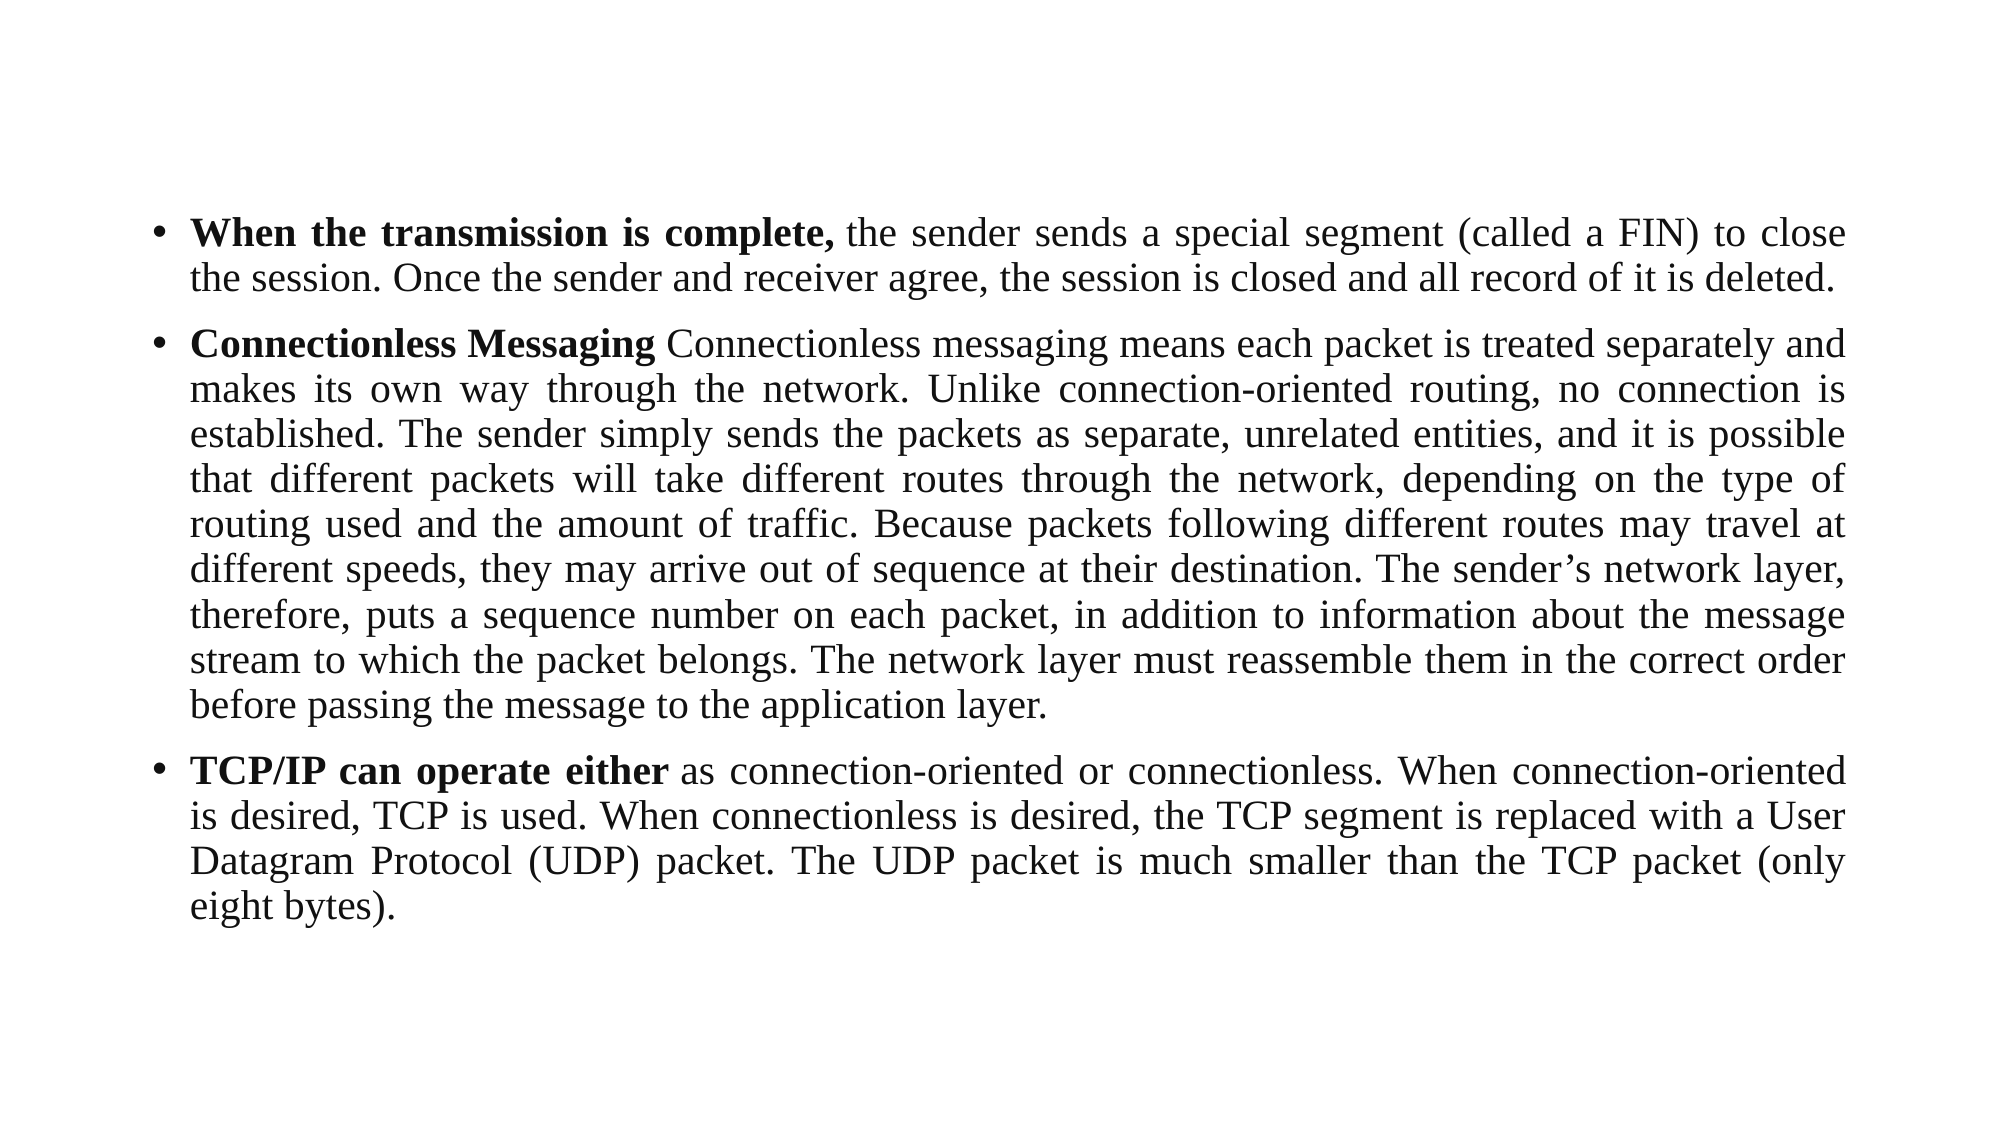

#
When the transmission is complete, the sender sends a special segment (called a FIN) to close the session. Once the sender and receiver agree, the session is closed and all record of it is deleted.
Connectionless Messaging Connectionless messaging means each packet is treated separately and makes its own way through the network. Unlike connection-oriented routing, no connection is established. The sender simply sends the packets as separate, unrelated entities, and it is possible that different packets will take different routes through the network, depending on the type of routing used and the amount of traffic. Because packets following different routes may travel at different speeds, they may arrive out of sequence at their destination. The sender’s network layer, therefore, puts a sequence number on each packet, in addition to information about the message stream to which the packet belongs. The network layer must reassemble them in the correct order before passing the message to the application layer.
TCP/IP can operate either as connection-oriented or connectionless. When connection-oriented is desired, TCP is used. When connectionless is desired, the TCP segment is replaced with a User Datagram Protocol (UDP) packet. The UDP packet is much smaller than the TCP packet (only eight bytes).